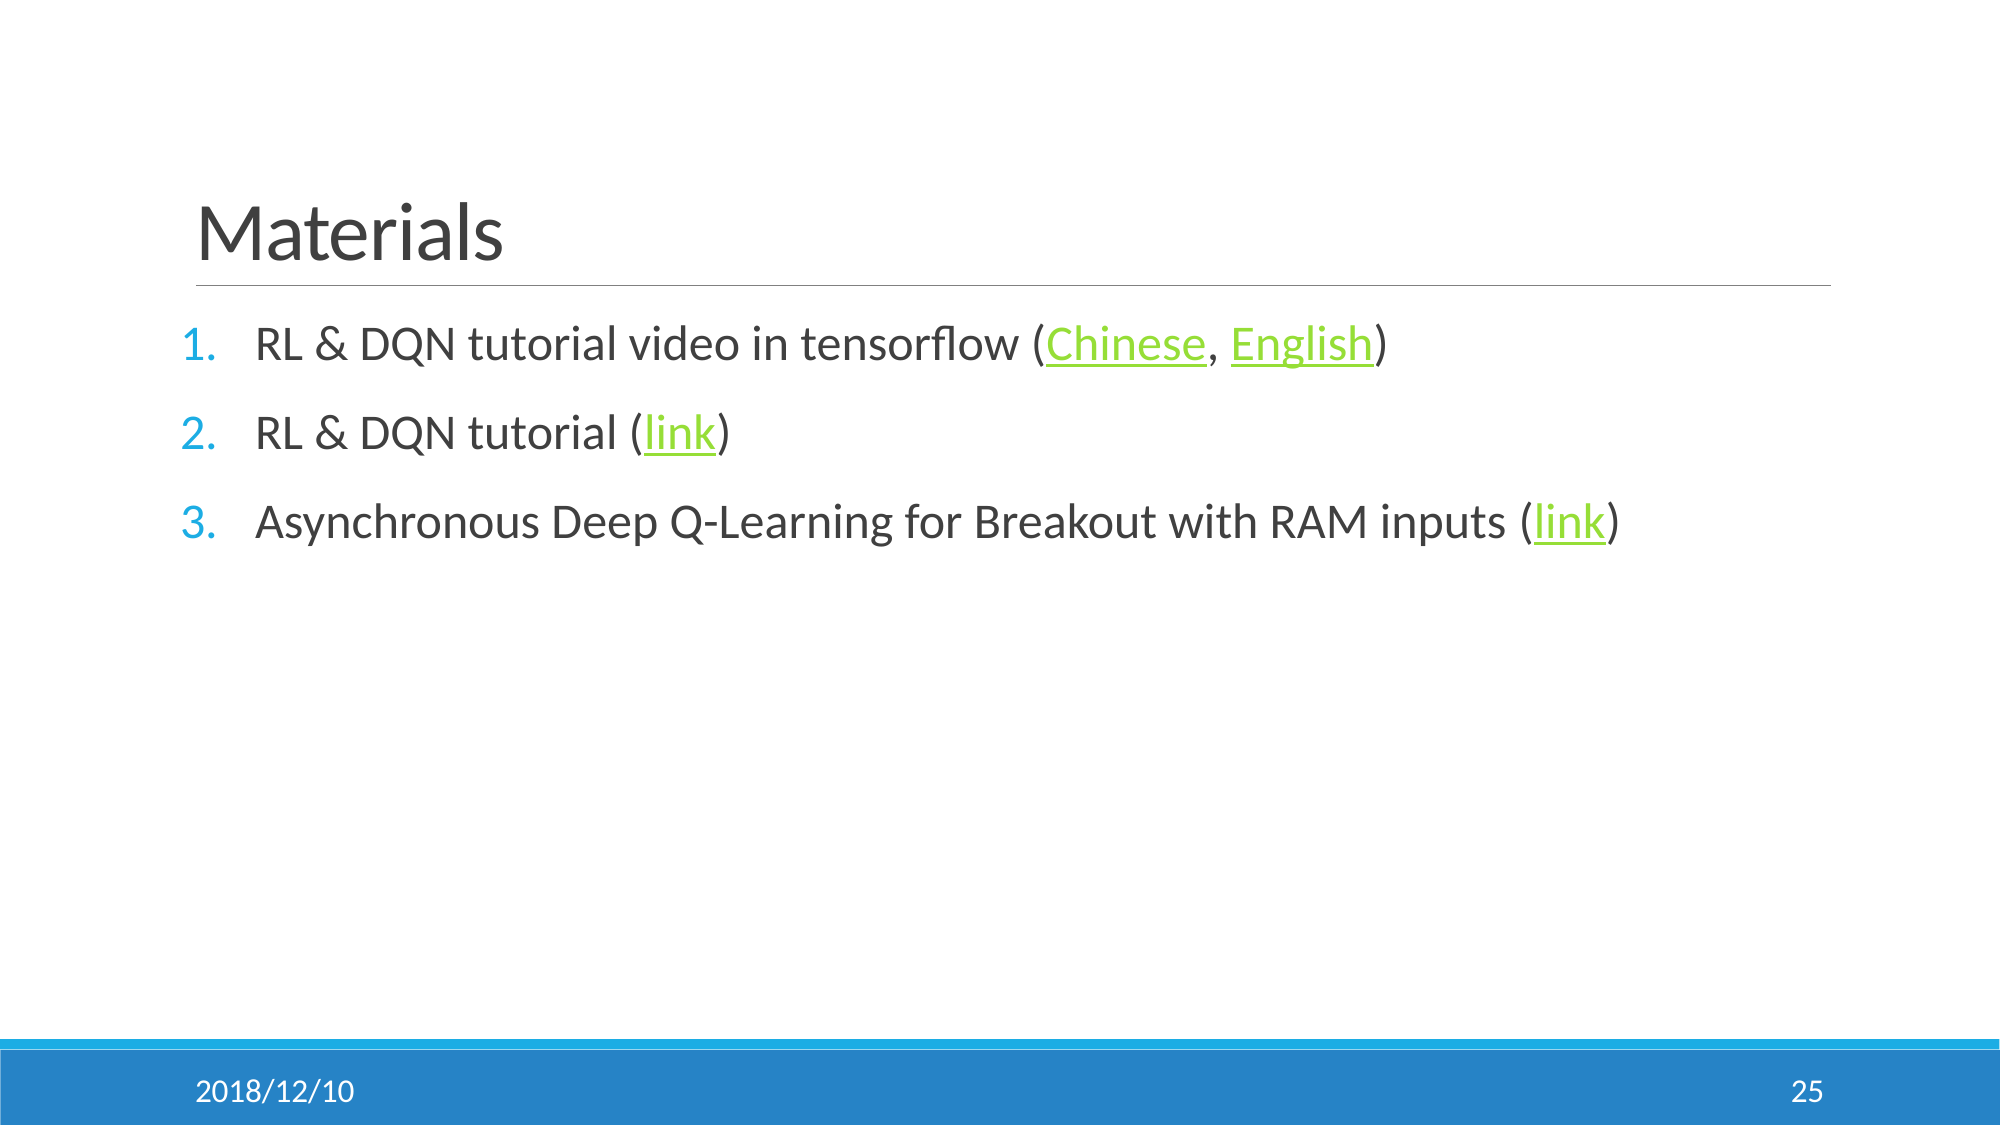

# Materials
RL & DQN tutorial video in tensorflow (Chinese, English)
RL & DQN tutorial (link)
Asynchronous Deep Q-Learning for Breakout with RAM inputs (link)

2018/12/10
25